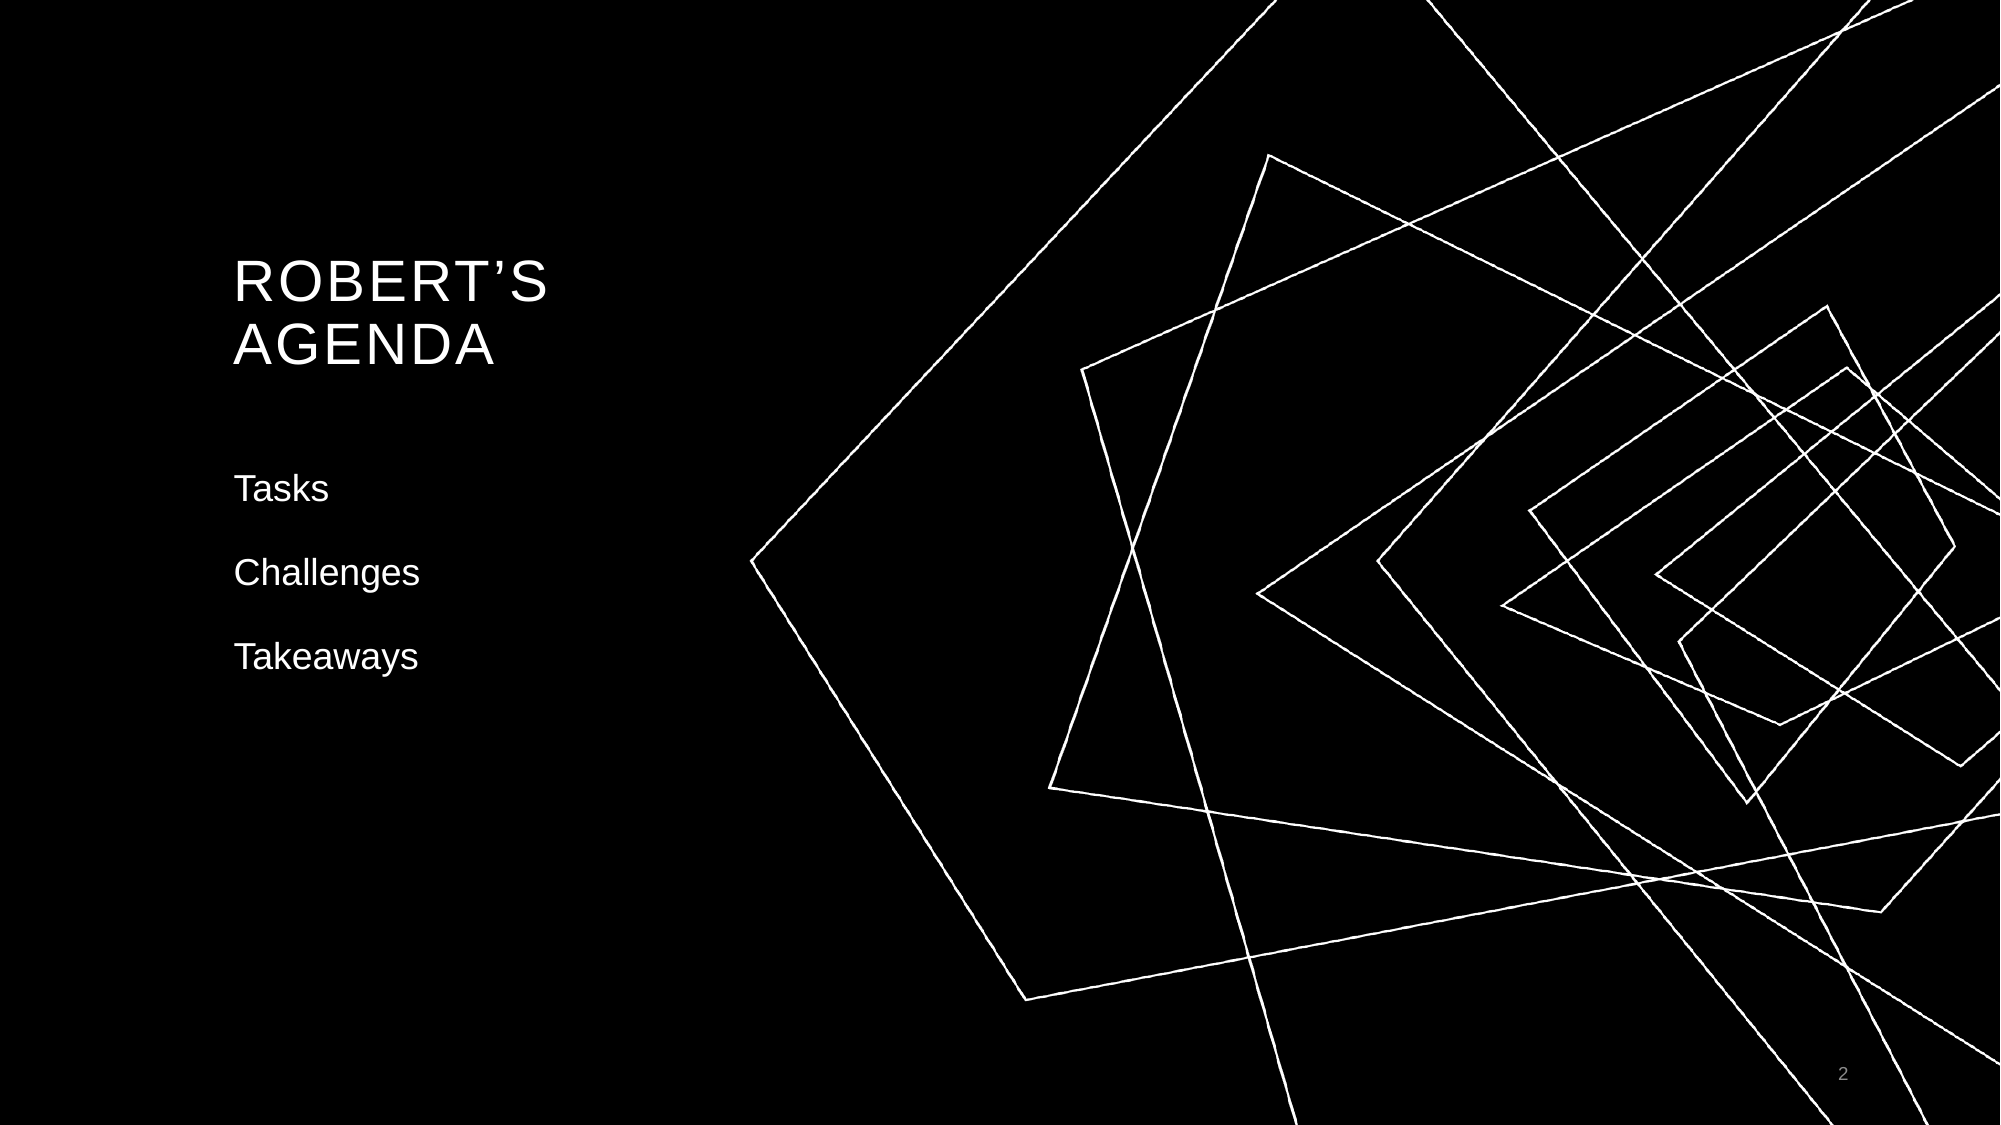

# Robert’s AGENDA
Tasks
Challenges
Takeaways
2